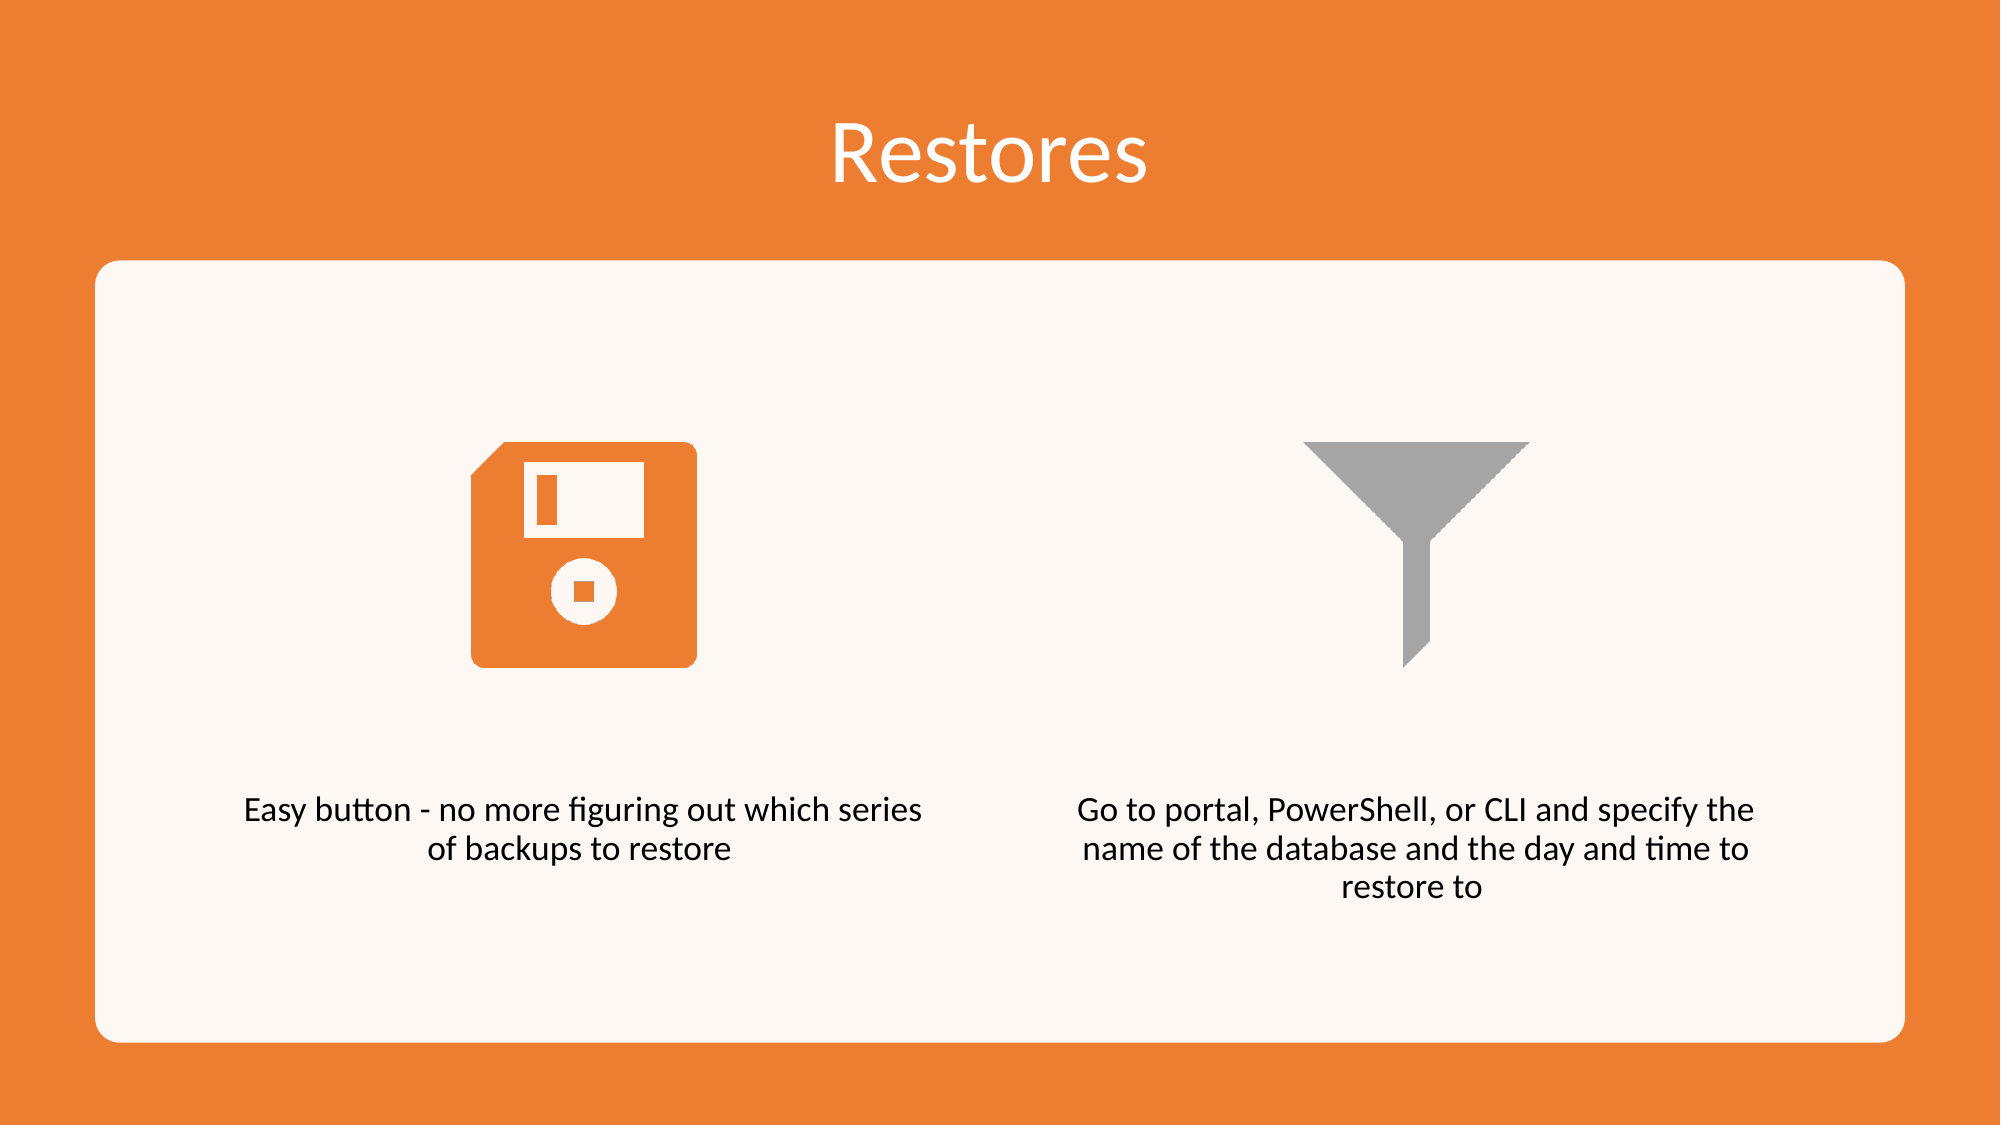

# Restores

Easy button - no more figuring out which series of backups to restore
Go to portal, PowerShell, or CLI and specify the name of the database and the day and time to restore to